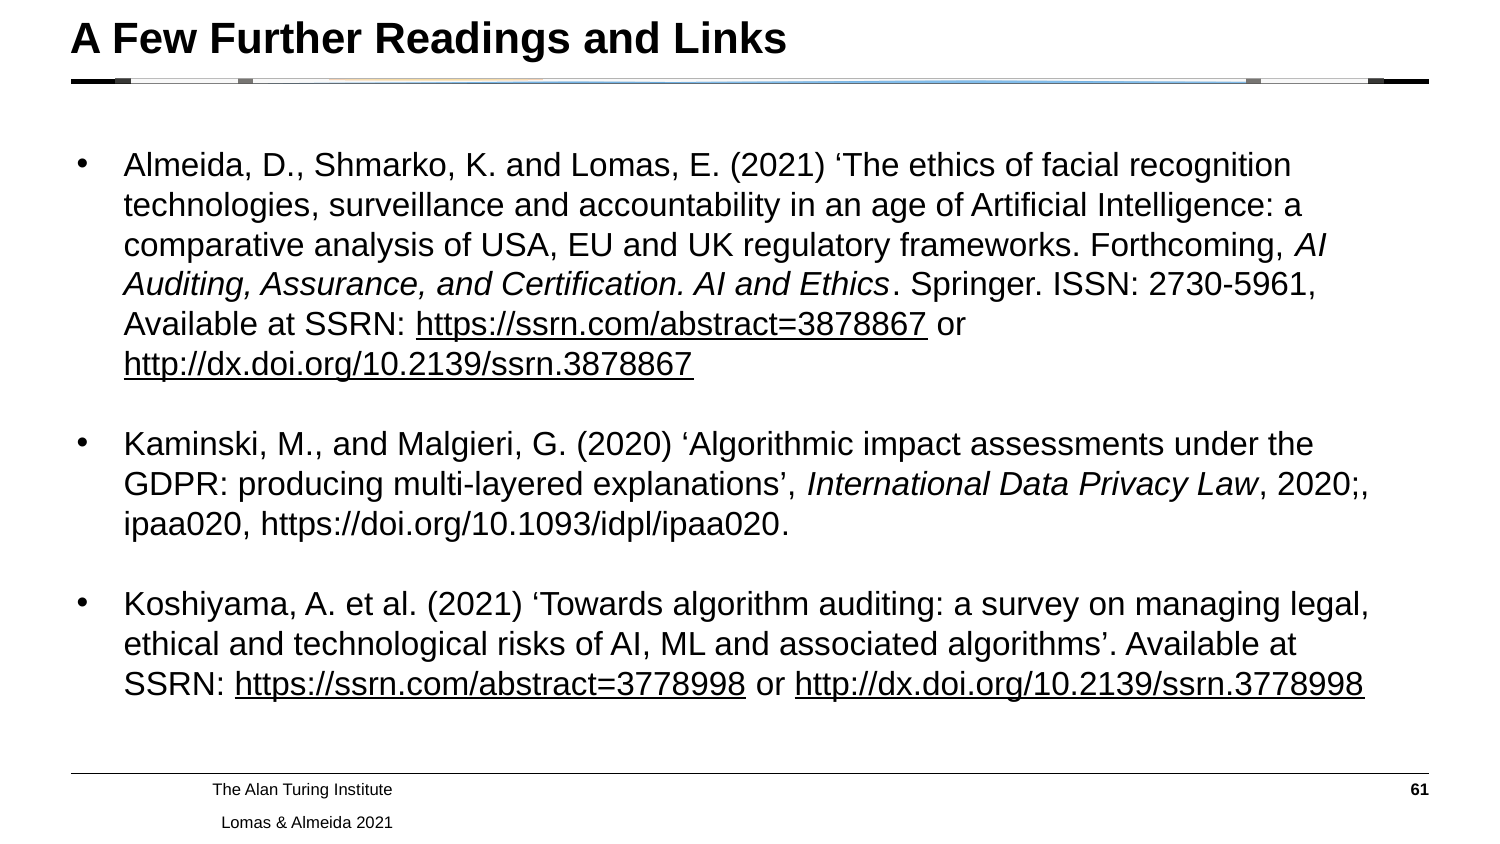

A Few Further Readings and Links

Almeida, D., Shmarko, K. and Lomas, E. (2021) ‘The ethics of facial recognition technologies, surveillance and accountability in an age of Artificial Intelligence: a comparative analysis of USA, EU and UK regulatory frameworks. Forthcoming, AI Auditing, Assurance, and Certification. AI and Ethics. Springer. ISSN: 2730-5961, Available at SSRN: https://ssrn.com/abstract=3878867 or http://dx.doi.org/10.2139/ssrn.3878867

Kaminski, M., and Malgieri, G. (2020) ‘Algorithmic impact assessments under the GDPR: producing multi-layered explanations’, International Data Privacy Law, 2020;, ipaa020, https://doi.org/10.1093/idpl/ipaa020.

Koshiyama, A. et al. (2021) ‘Towards algorithm auditing: a survey on managing legal, ethical and technological risks of AI, ML and associated algorithms’. Available at SSRN: https://ssrn.com/abstract=3778998 or http://dx.doi.org/10.2139/ssrn.3778998

61
Lomas & Almeida 2021